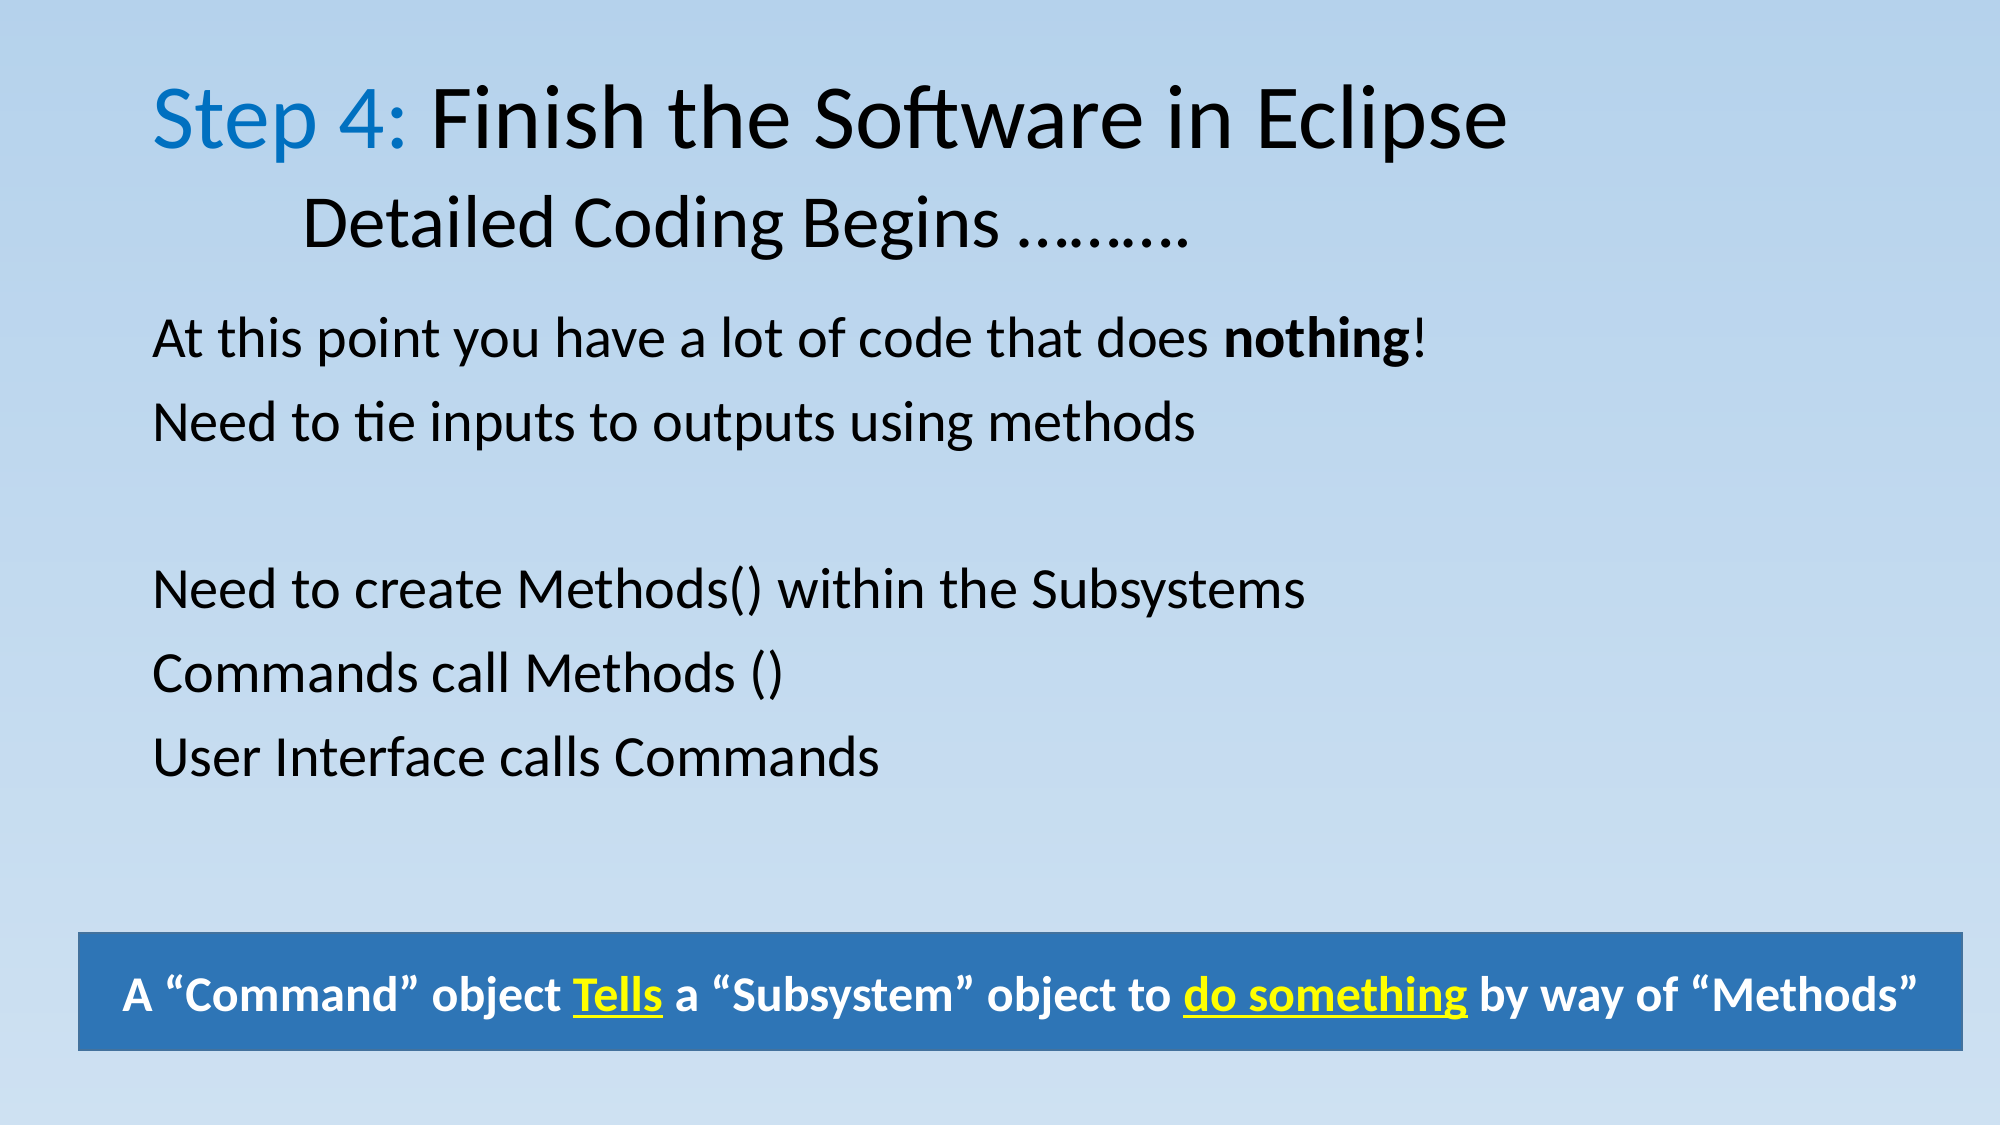

# Step 4: Finish the Software in Eclipse Detailed Coding Begins ……….
At this point you have a lot of code that does nothing!
Need to tie inputs to outputs using methods

Need to create Methods() within the Subsystems
Commands call Methods ()
User Interface calls Commands
A “Command” object Tells a “Subsystem” object to do something by way of “Methods”